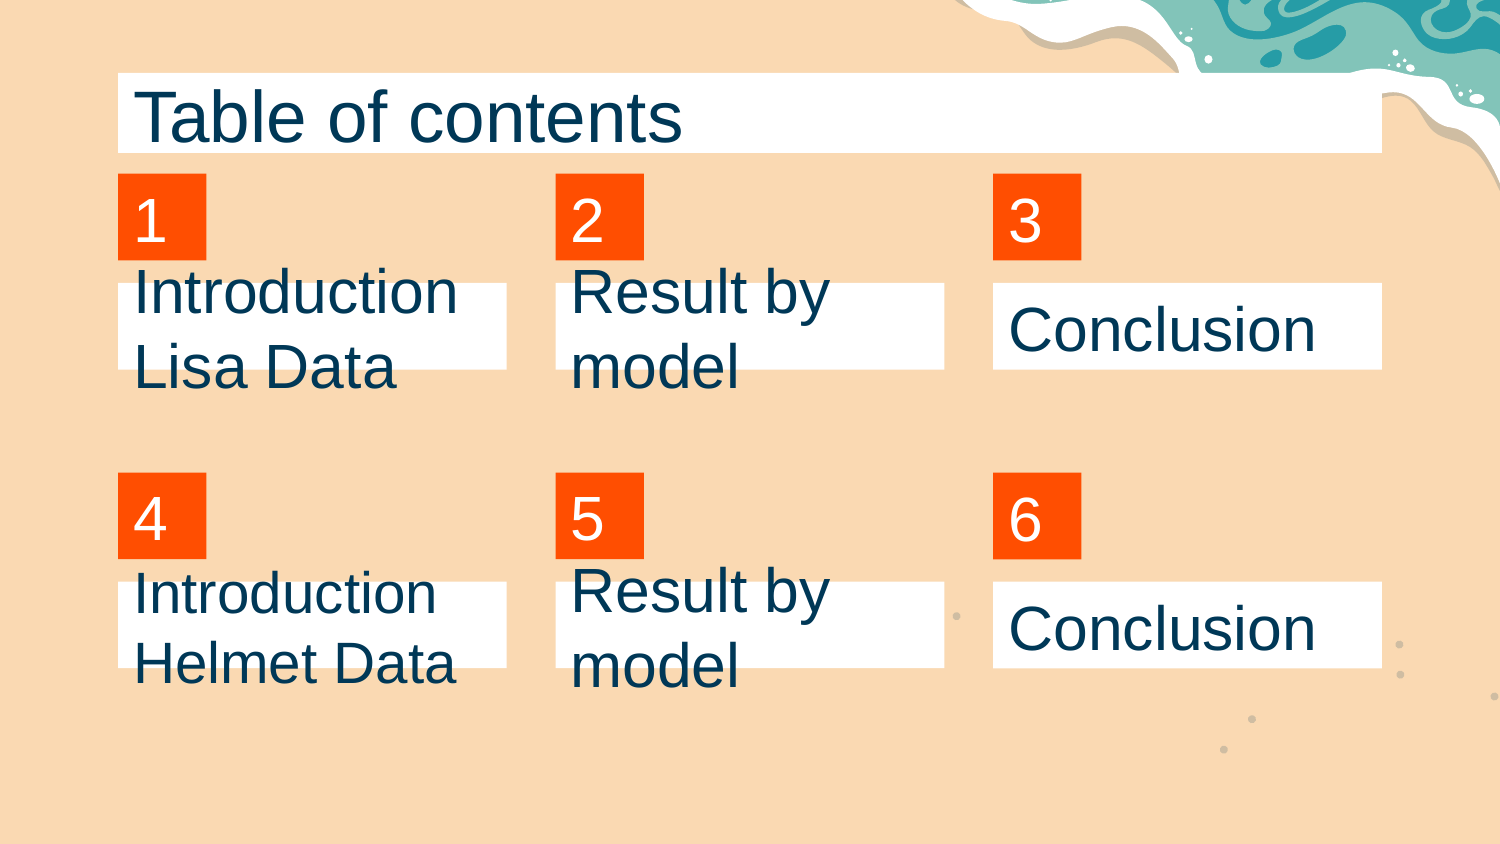

# Table of contents
1
2
3
Introduction Lisa Data
Result by model
Conclusion

6
4
5
Introduction Helmet Data
Result by model
Conclusion